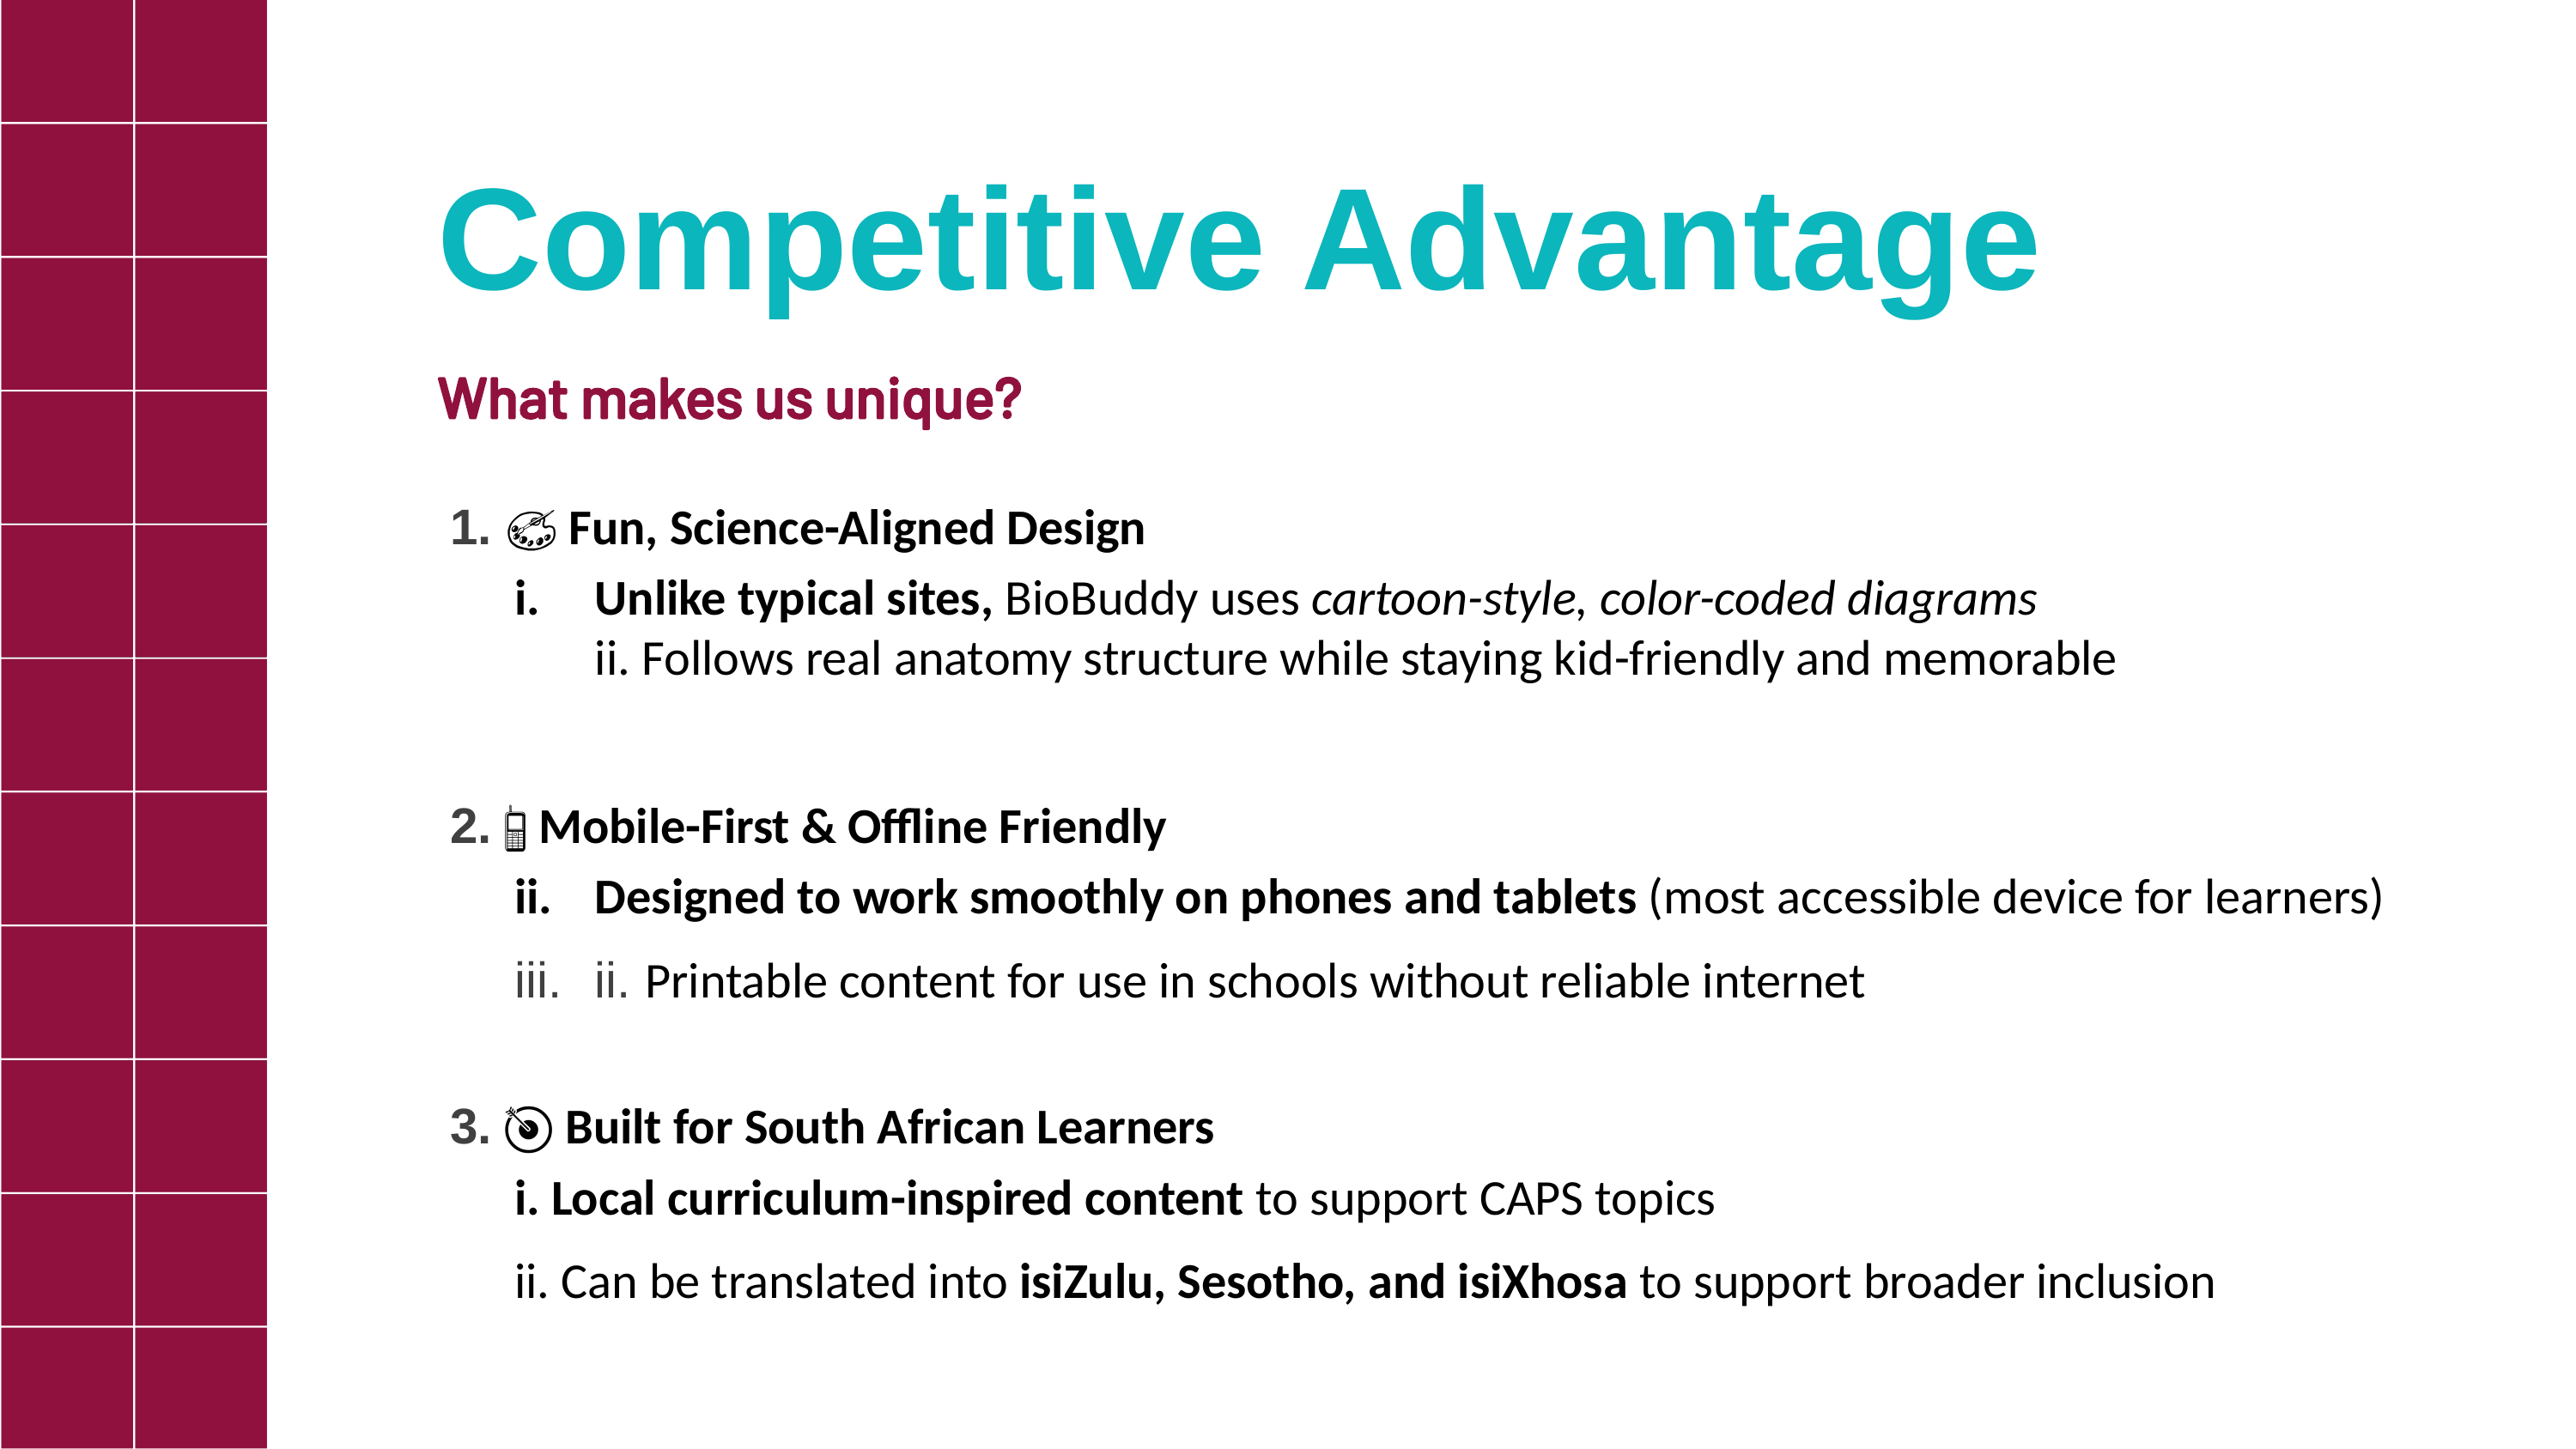

Competitive Advantage
What makes us unique?
1. 🎨 Fun, Science-Aligned Design
Unlike typical sites, BioBuddy uses cartoon-style, color-coded diagrams
ii. Follows real anatomy structure while staying kid-friendly and memorable

2. 📱 Mobile-First & Offline Friendly
Designed to work smoothly on phones and tablets (most accessible device for learners)
ii. Printable content for use in schools without reliable internet

3. 🎯 Built for South African Learners
i. Local curriculum-inspired content to support CAPS topics
ii. Can be translated into isiZulu, Sesotho, and isiXhosa to support broader inclusion